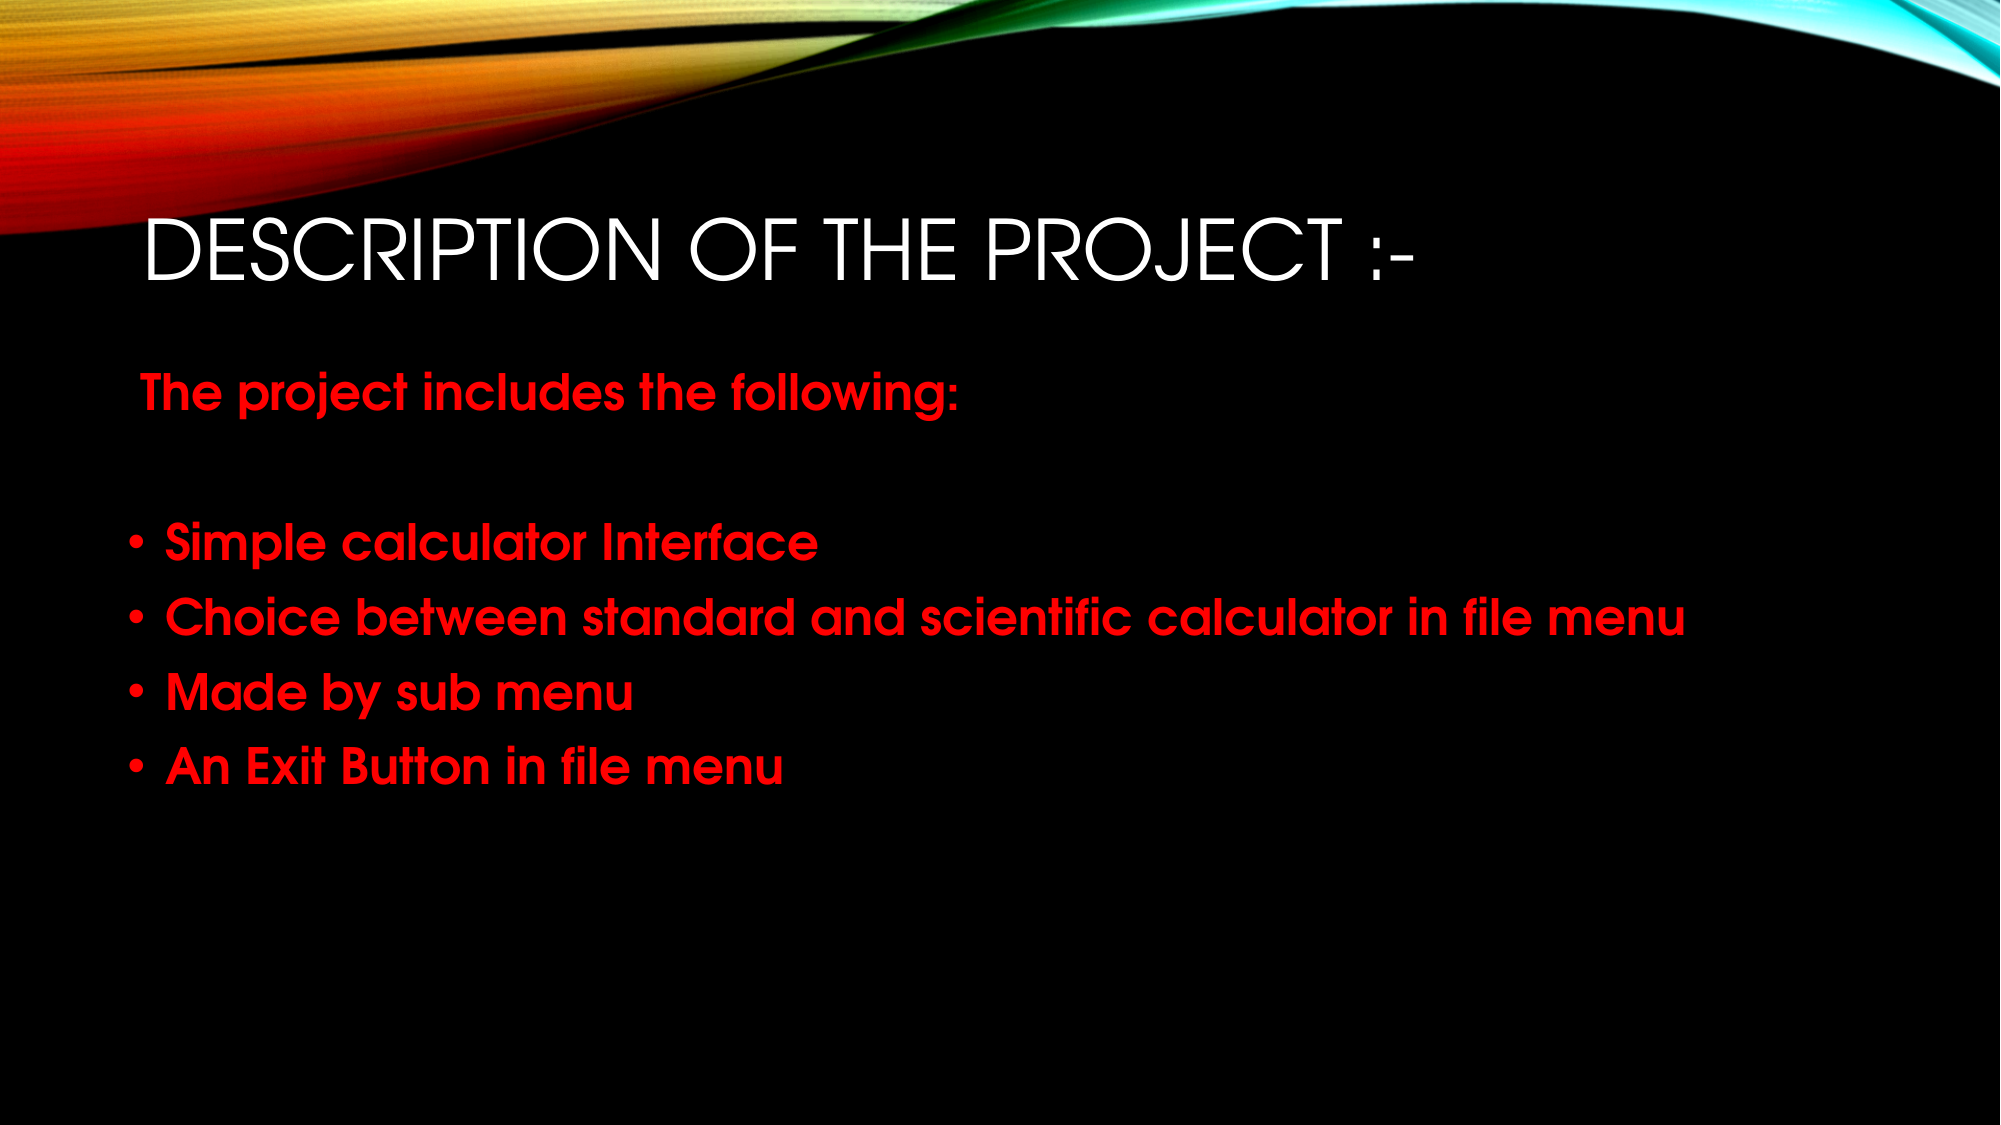

# DESCRIPTION OF THE PROJECT :-
The project includes the following:

Simple calculator Interface
Choice between standard and scientific calculator in file menu
Made by sub menu
An Exit Button in file menu